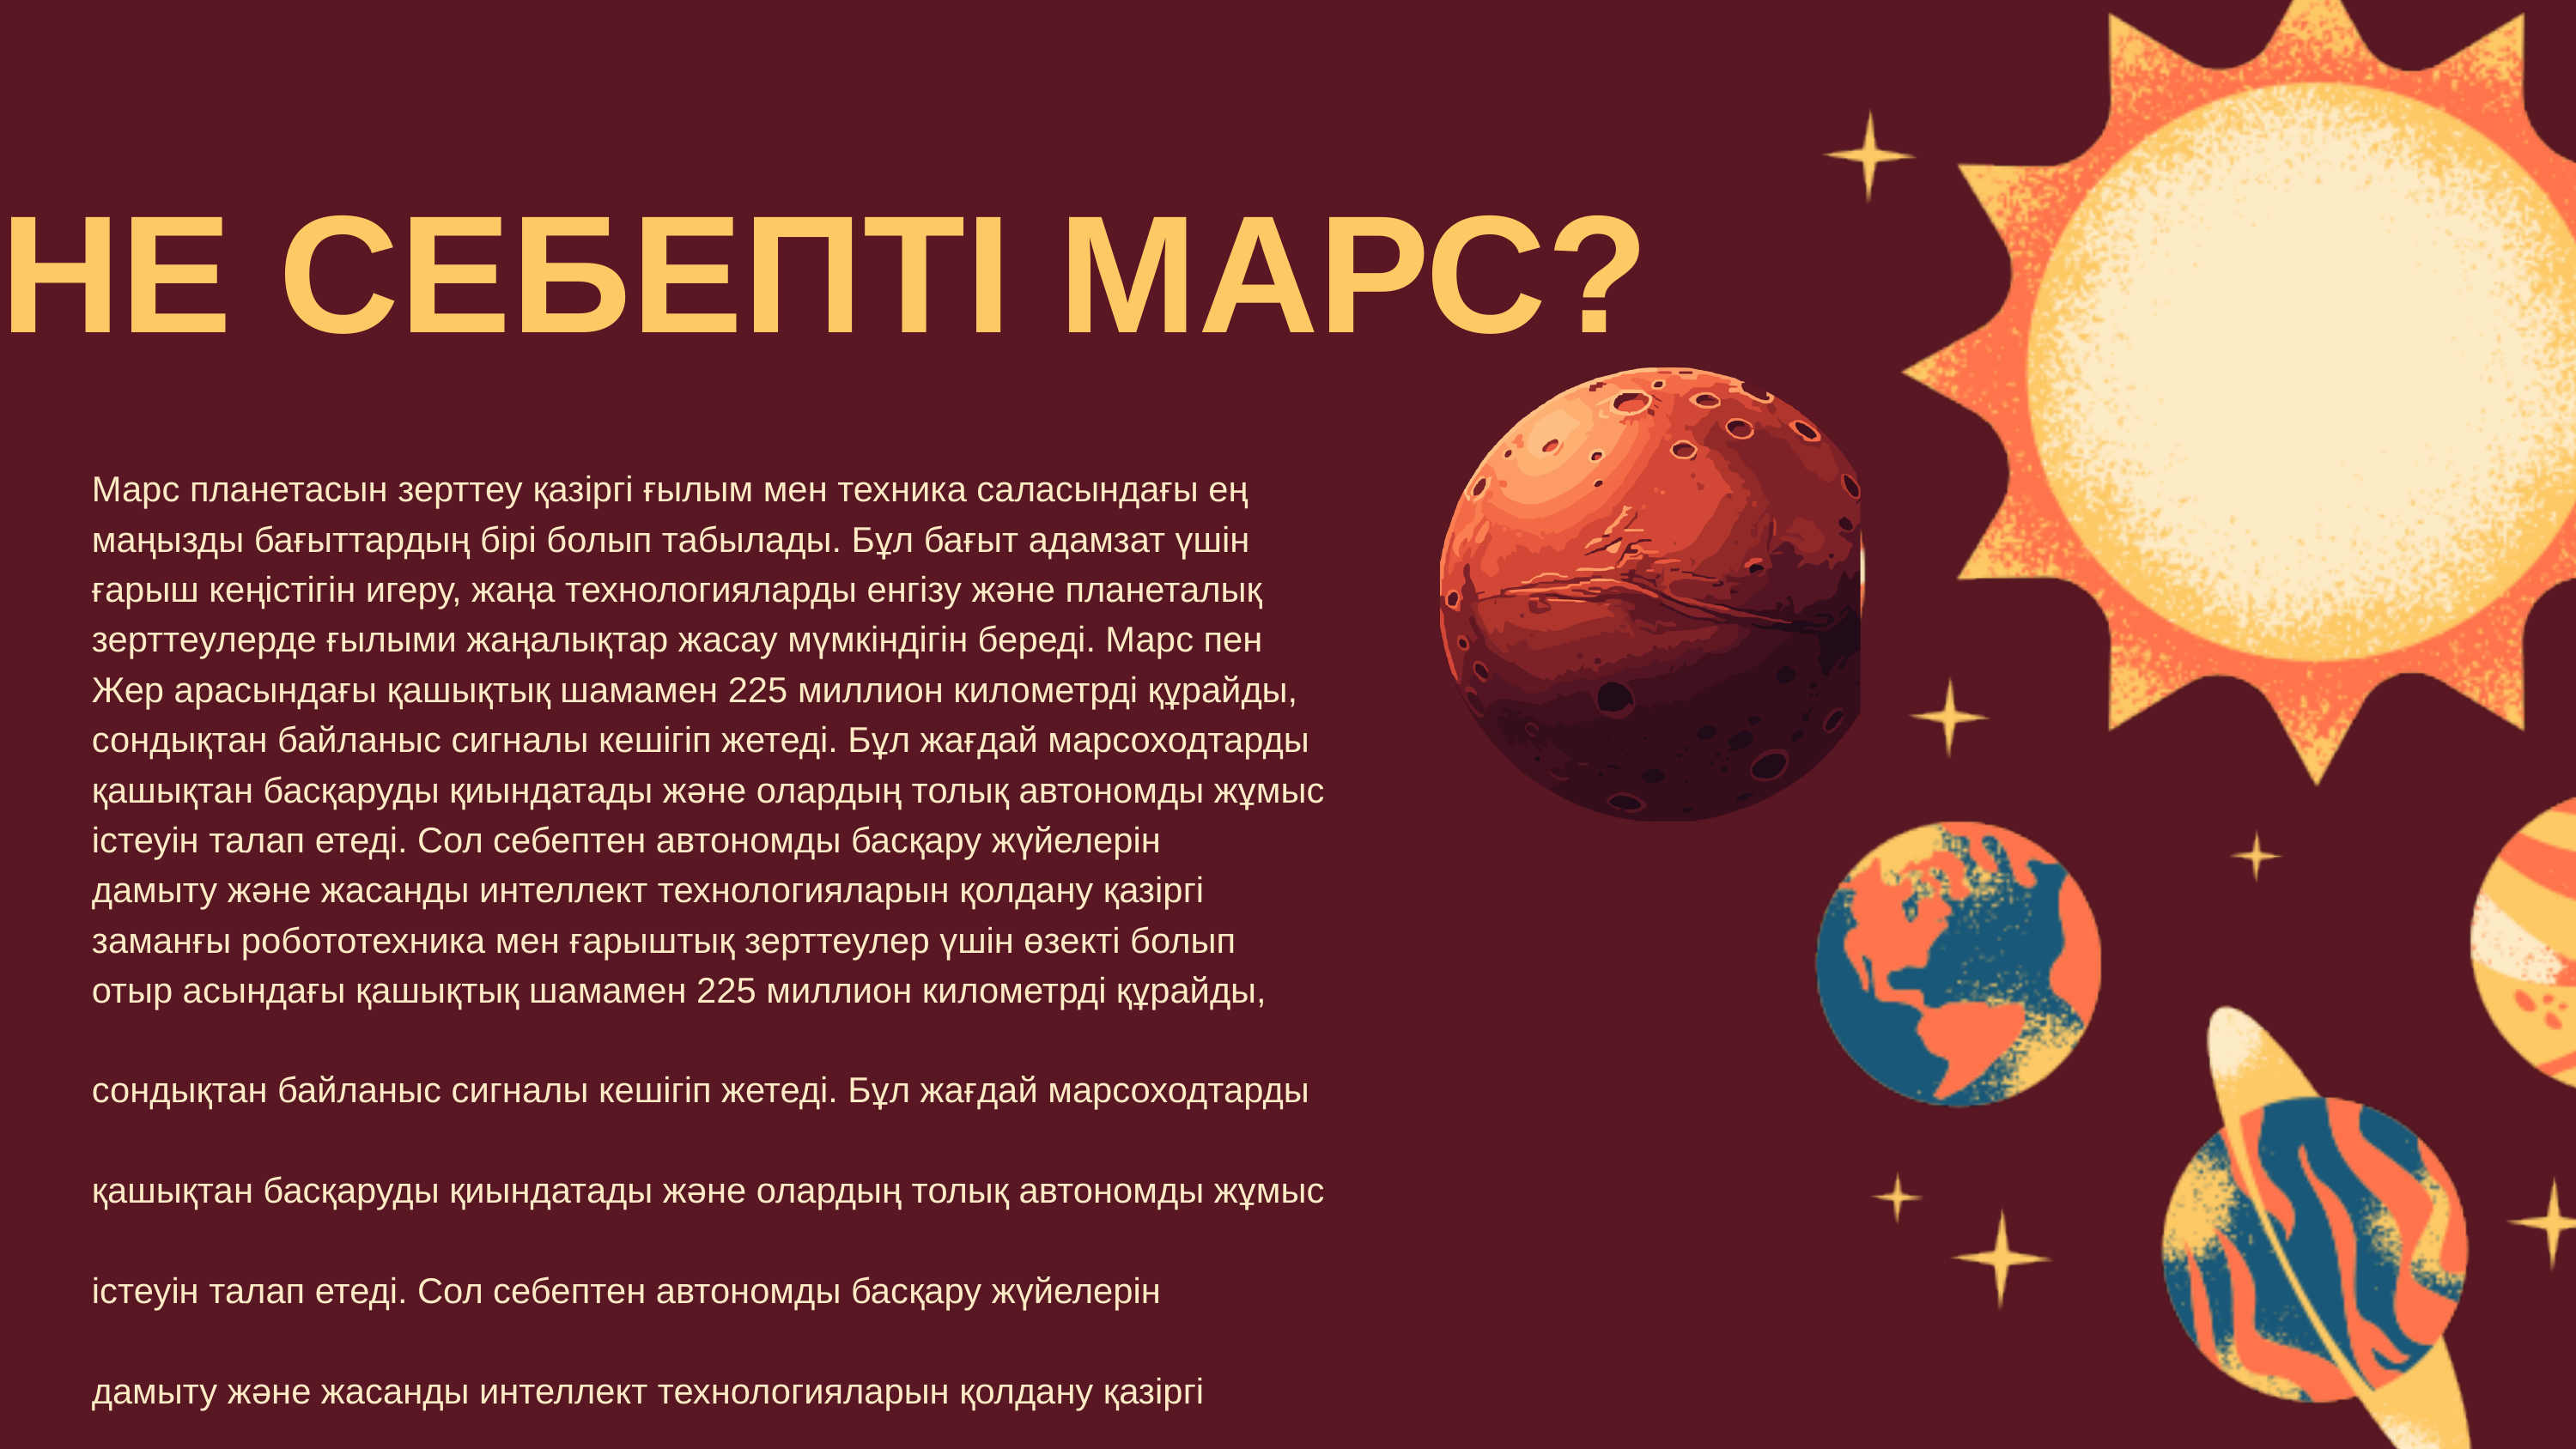

НЕ СЕБЕПТІ МАРС?

Марс планетасын зерттеу қазіргі ғылым мен техника саласындағы ең
маңызды бағыттардың бірі болып табылады. Бұл бағыт адамзат үшін
ғарыш кеңістігін игеру, жаңа технологияларды енгізу және планеталық
зерттеулерде ғылыми жаңалықтар жасау мүмкіндігін береді. Марс пен
Жер арасындағы қашықтық шамамен 225 миллион километрді құрайды,
сондықтан байланыс сигналы кешігіп жетеді. Бұл жағдай марсоходтарды
қашықтан басқаруды қиындатады және олардың толық автономды жұмыс
істеуін талап етеді. Сол себептен автономды басқару жүйелерін
дамыту және жасанды интеллект технологияларын қолдану қазіргі
заманғы робототехника мен ғарыштық зерттеулер үшін өзекті болып
отыр асындағы қашықтық шамамен 225 миллион километрді құрайды,
сондықтан байланыс сигналы кешігіп жетеді. Бұл жағдай марсоходтарды
қашықтан басқаруды қиындатады және олардың толық автономды жұмыс
істеуін талап етеді. Сол себептен автономды басқару жүйелерін
дамыту және жасанды интеллект технологияларын қолдану қазіргі
заманғы робототехника мен ғарыштық зерттеулер үшін өзекті болып
отыр.